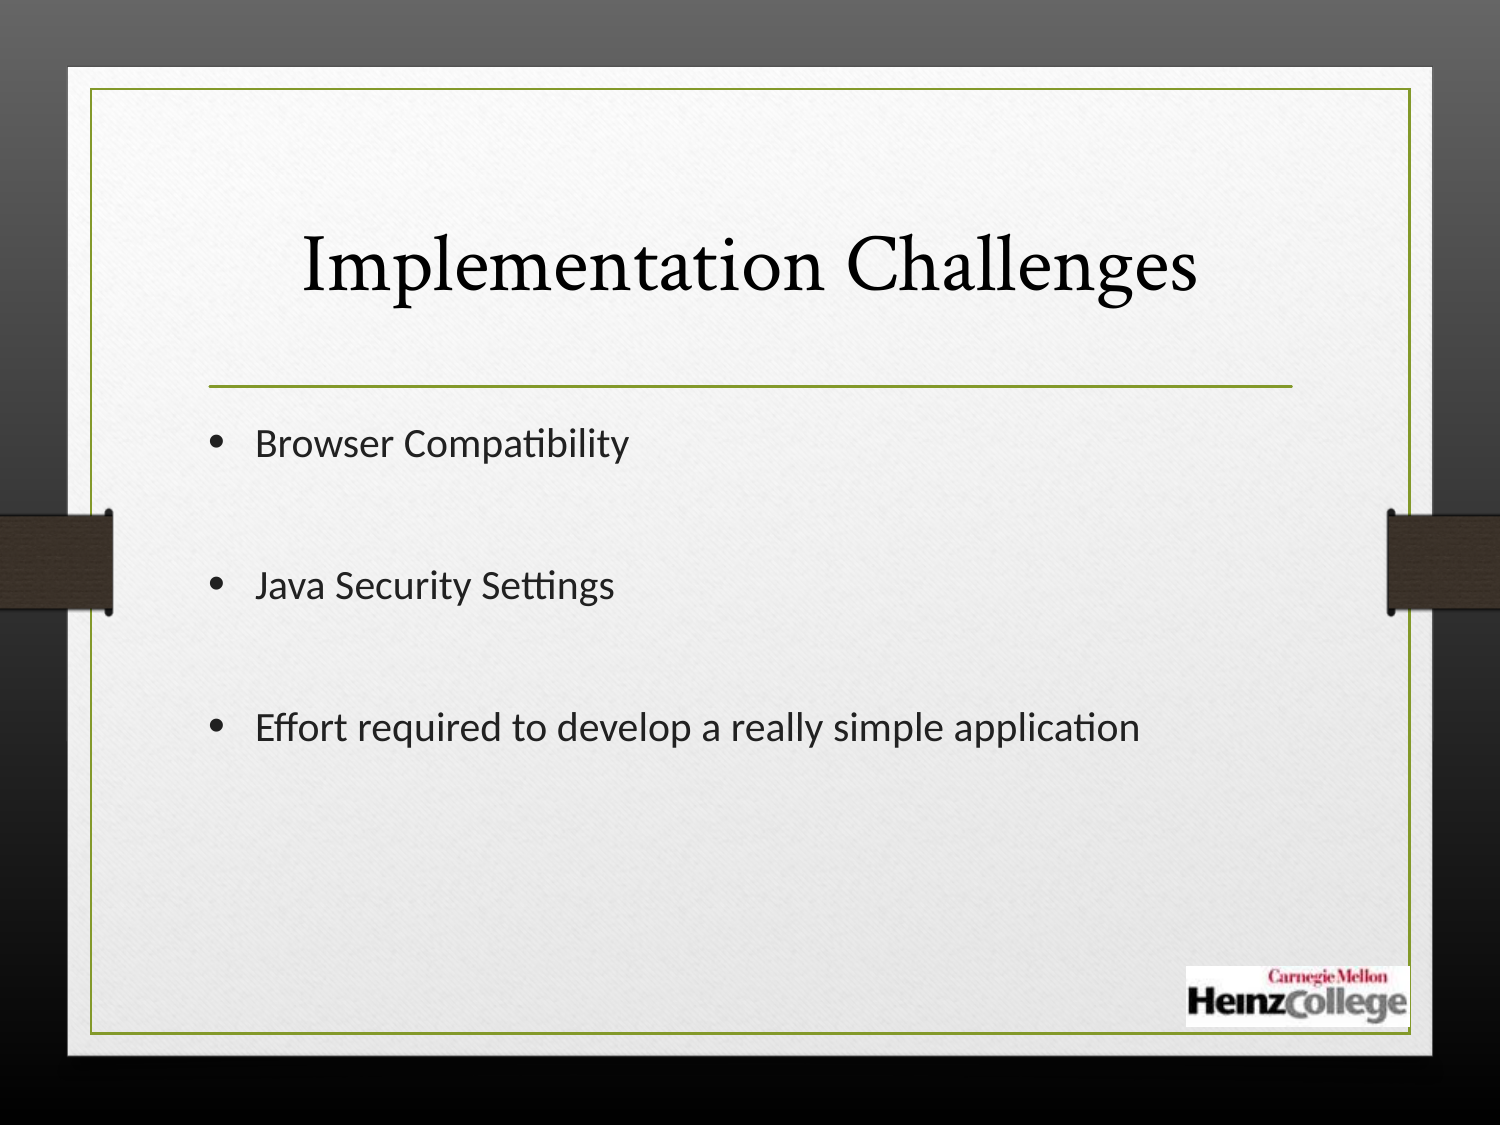

# Implementation Challenges
Browser Compatibility

Java Security Settings

Effort required to develop a really simple application